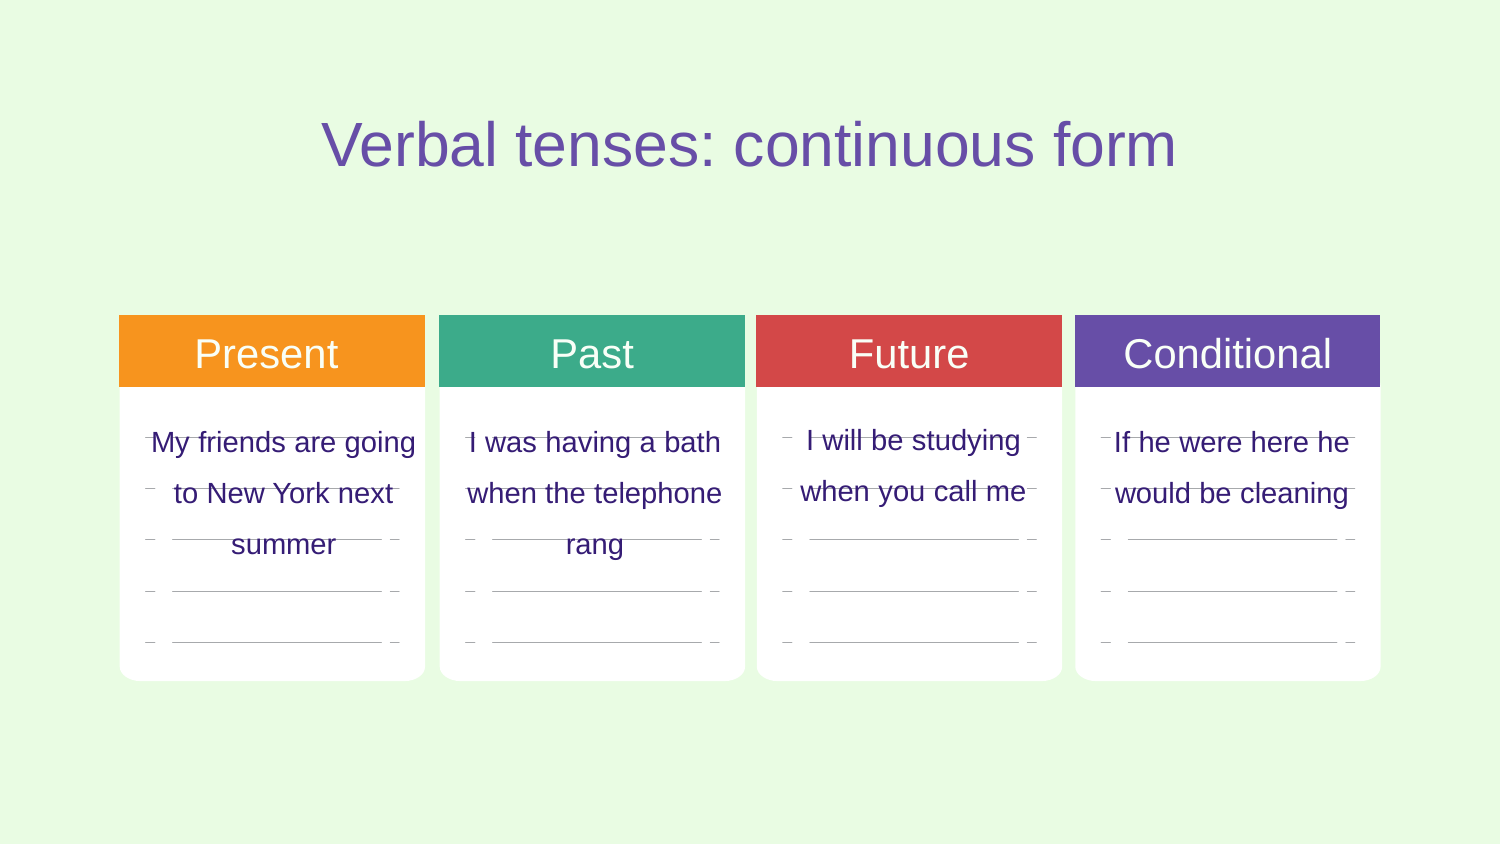

# Verbal tenses: continuous form
Present
Past
Future
Conditional

I will be studying when you call me
My friends are going to New York next summer
I was having a bath when the telephone rang
If he were here he would be cleaning